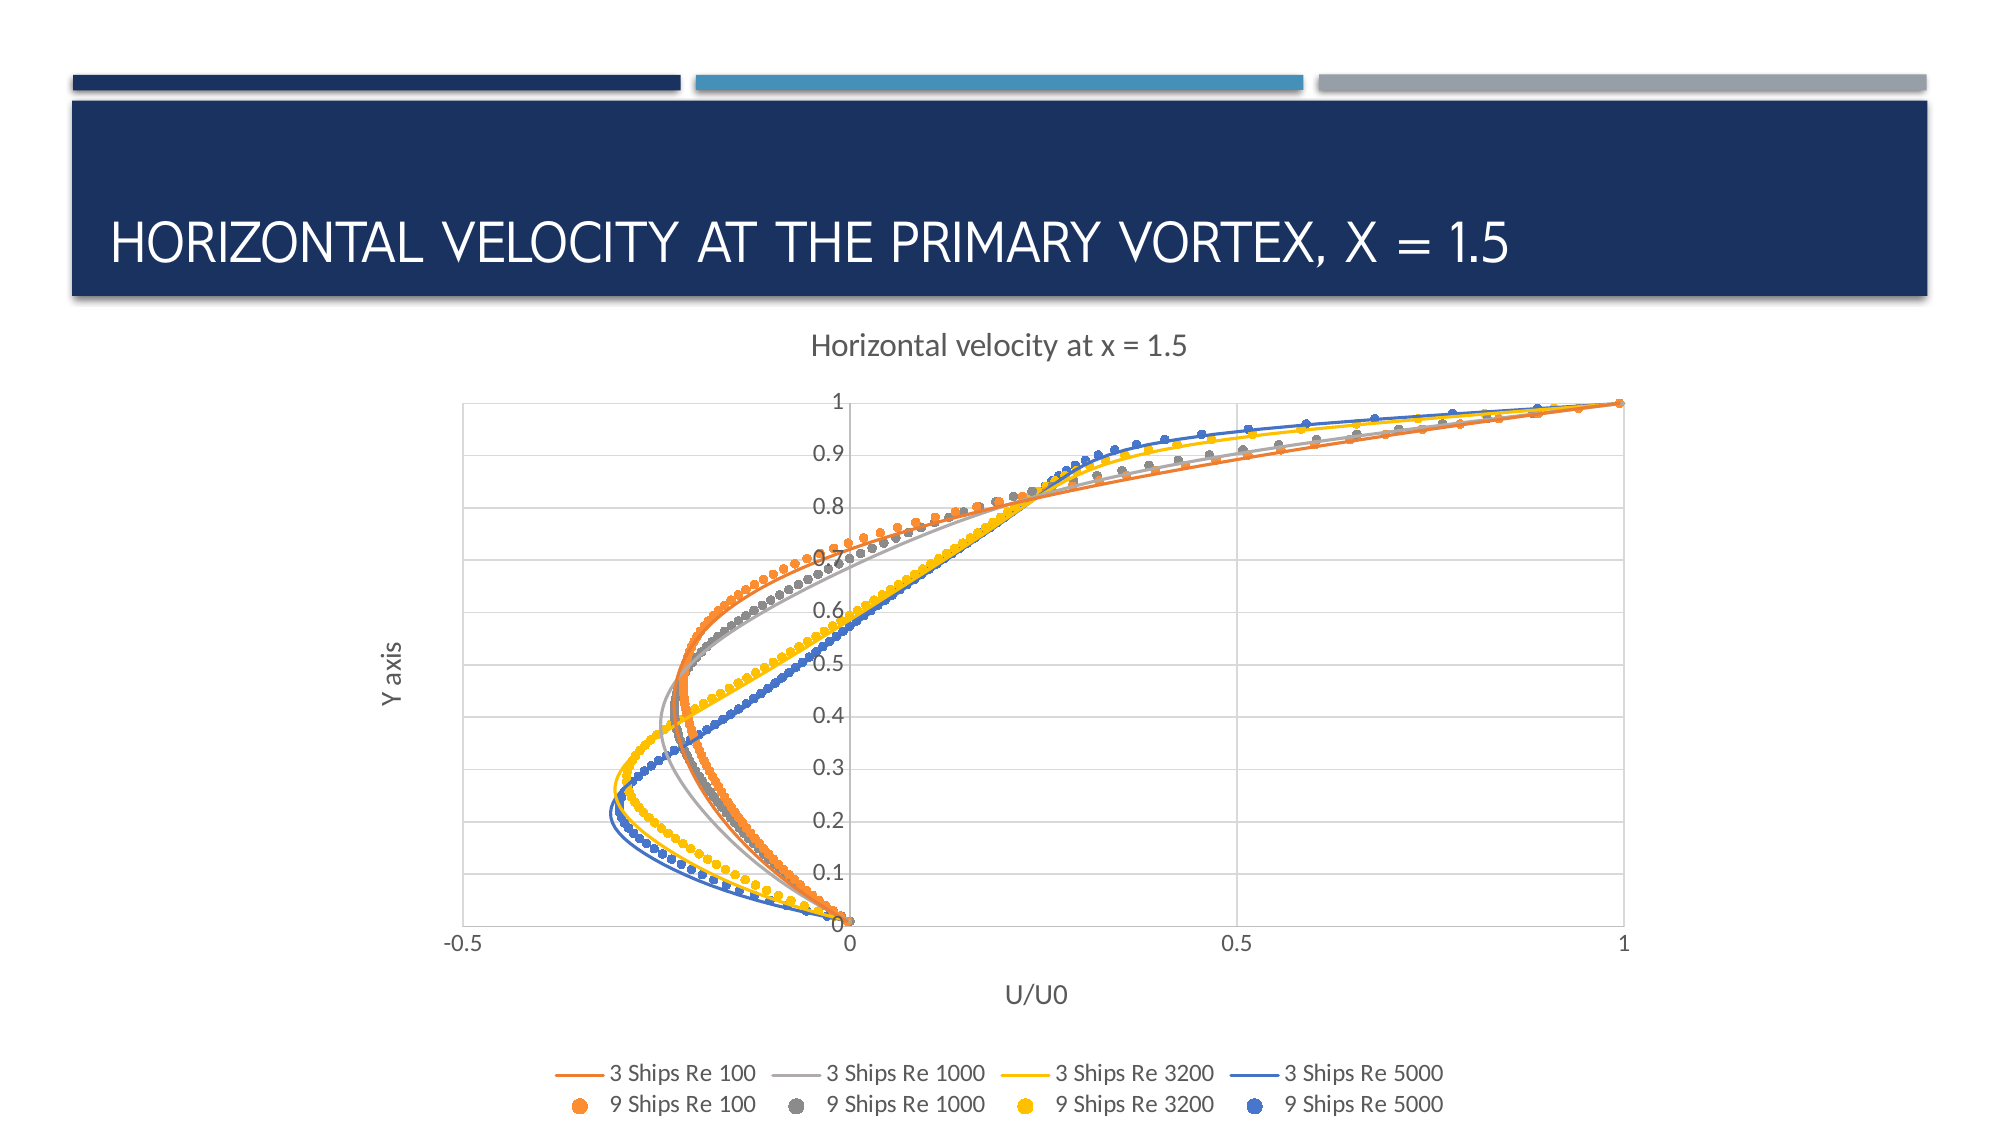

# Horizontal Velocity at the primary vortex, x = 1.5

### Chart: Horizontal velocity at x = 1.5

| Category | 3 Ships Re 100 | 3 Ships Re 1000 | 3 Ships Re 3200 | 3 Ships Re 5000 | 9 Ships Re 100 | 9 Ships Re 1000 | 9 Ships Re 3200 | 9 Ships Re 5000 |
|---|---|---|---|---|---|---|---|---|